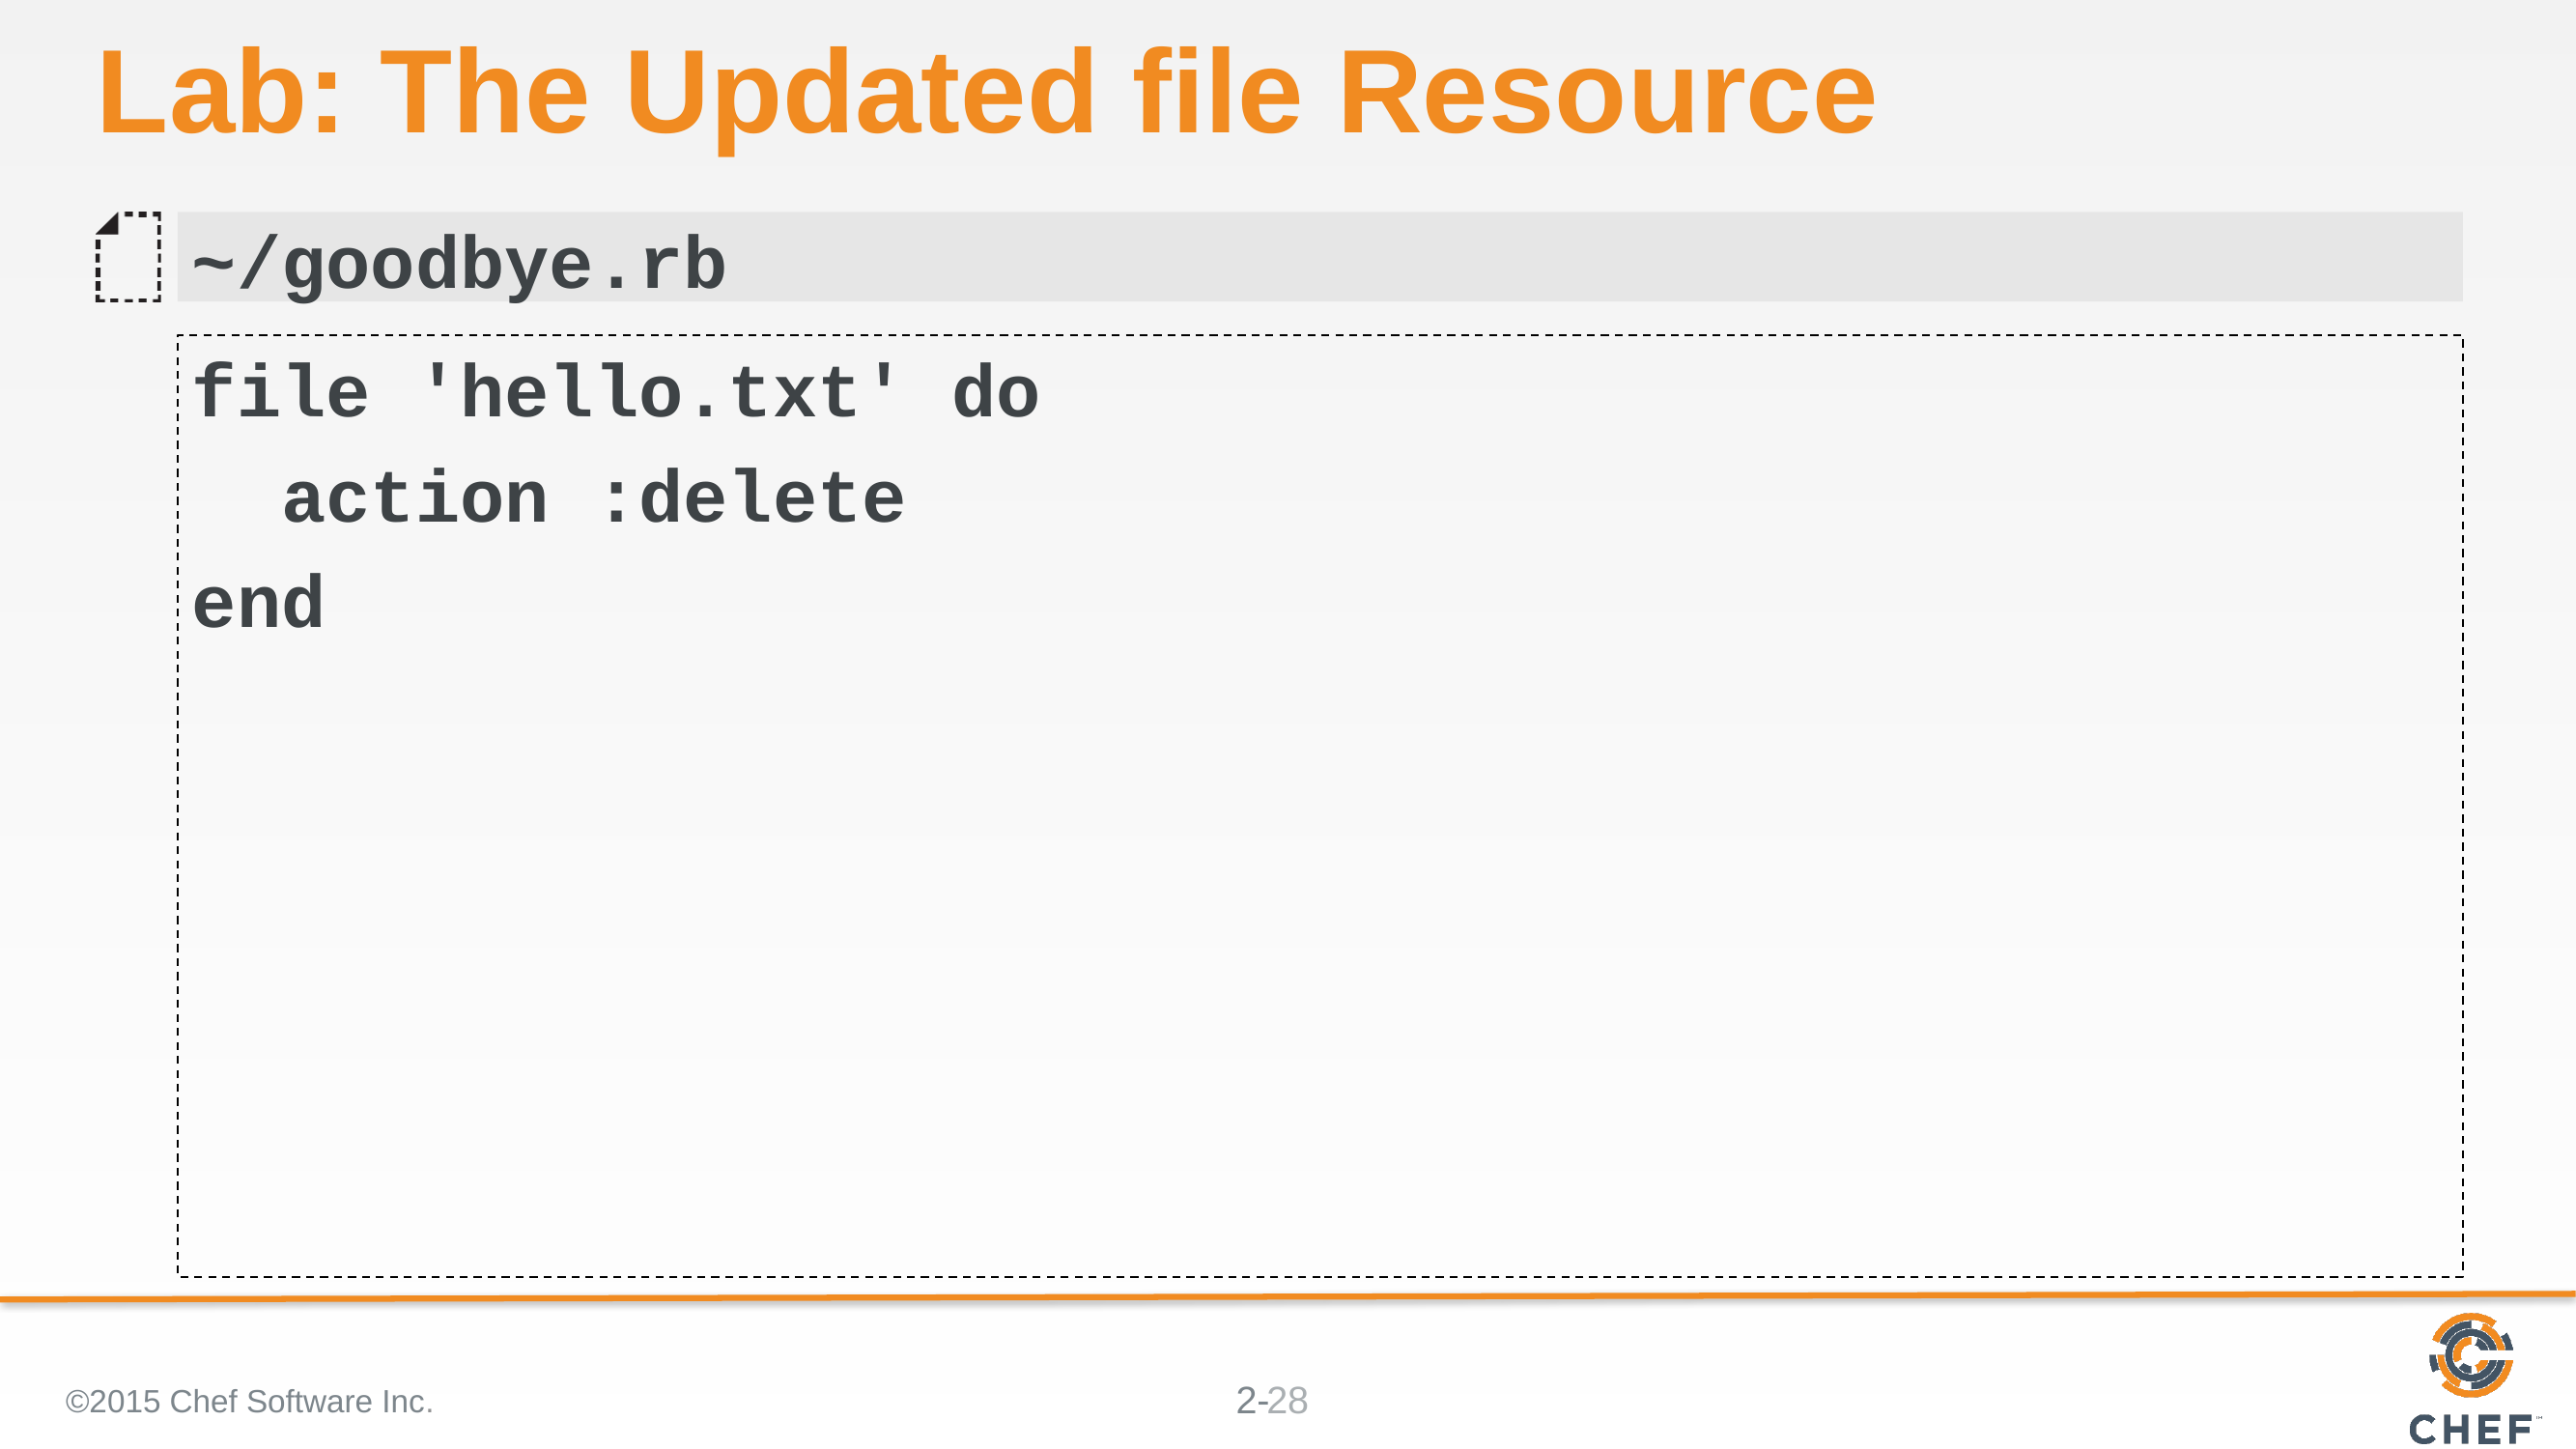

# Lab: The Updated file Resource
~/goodbye.rb
file 'hello.txt' do
  action :delete
end
©2015 Chef Software Inc.
28